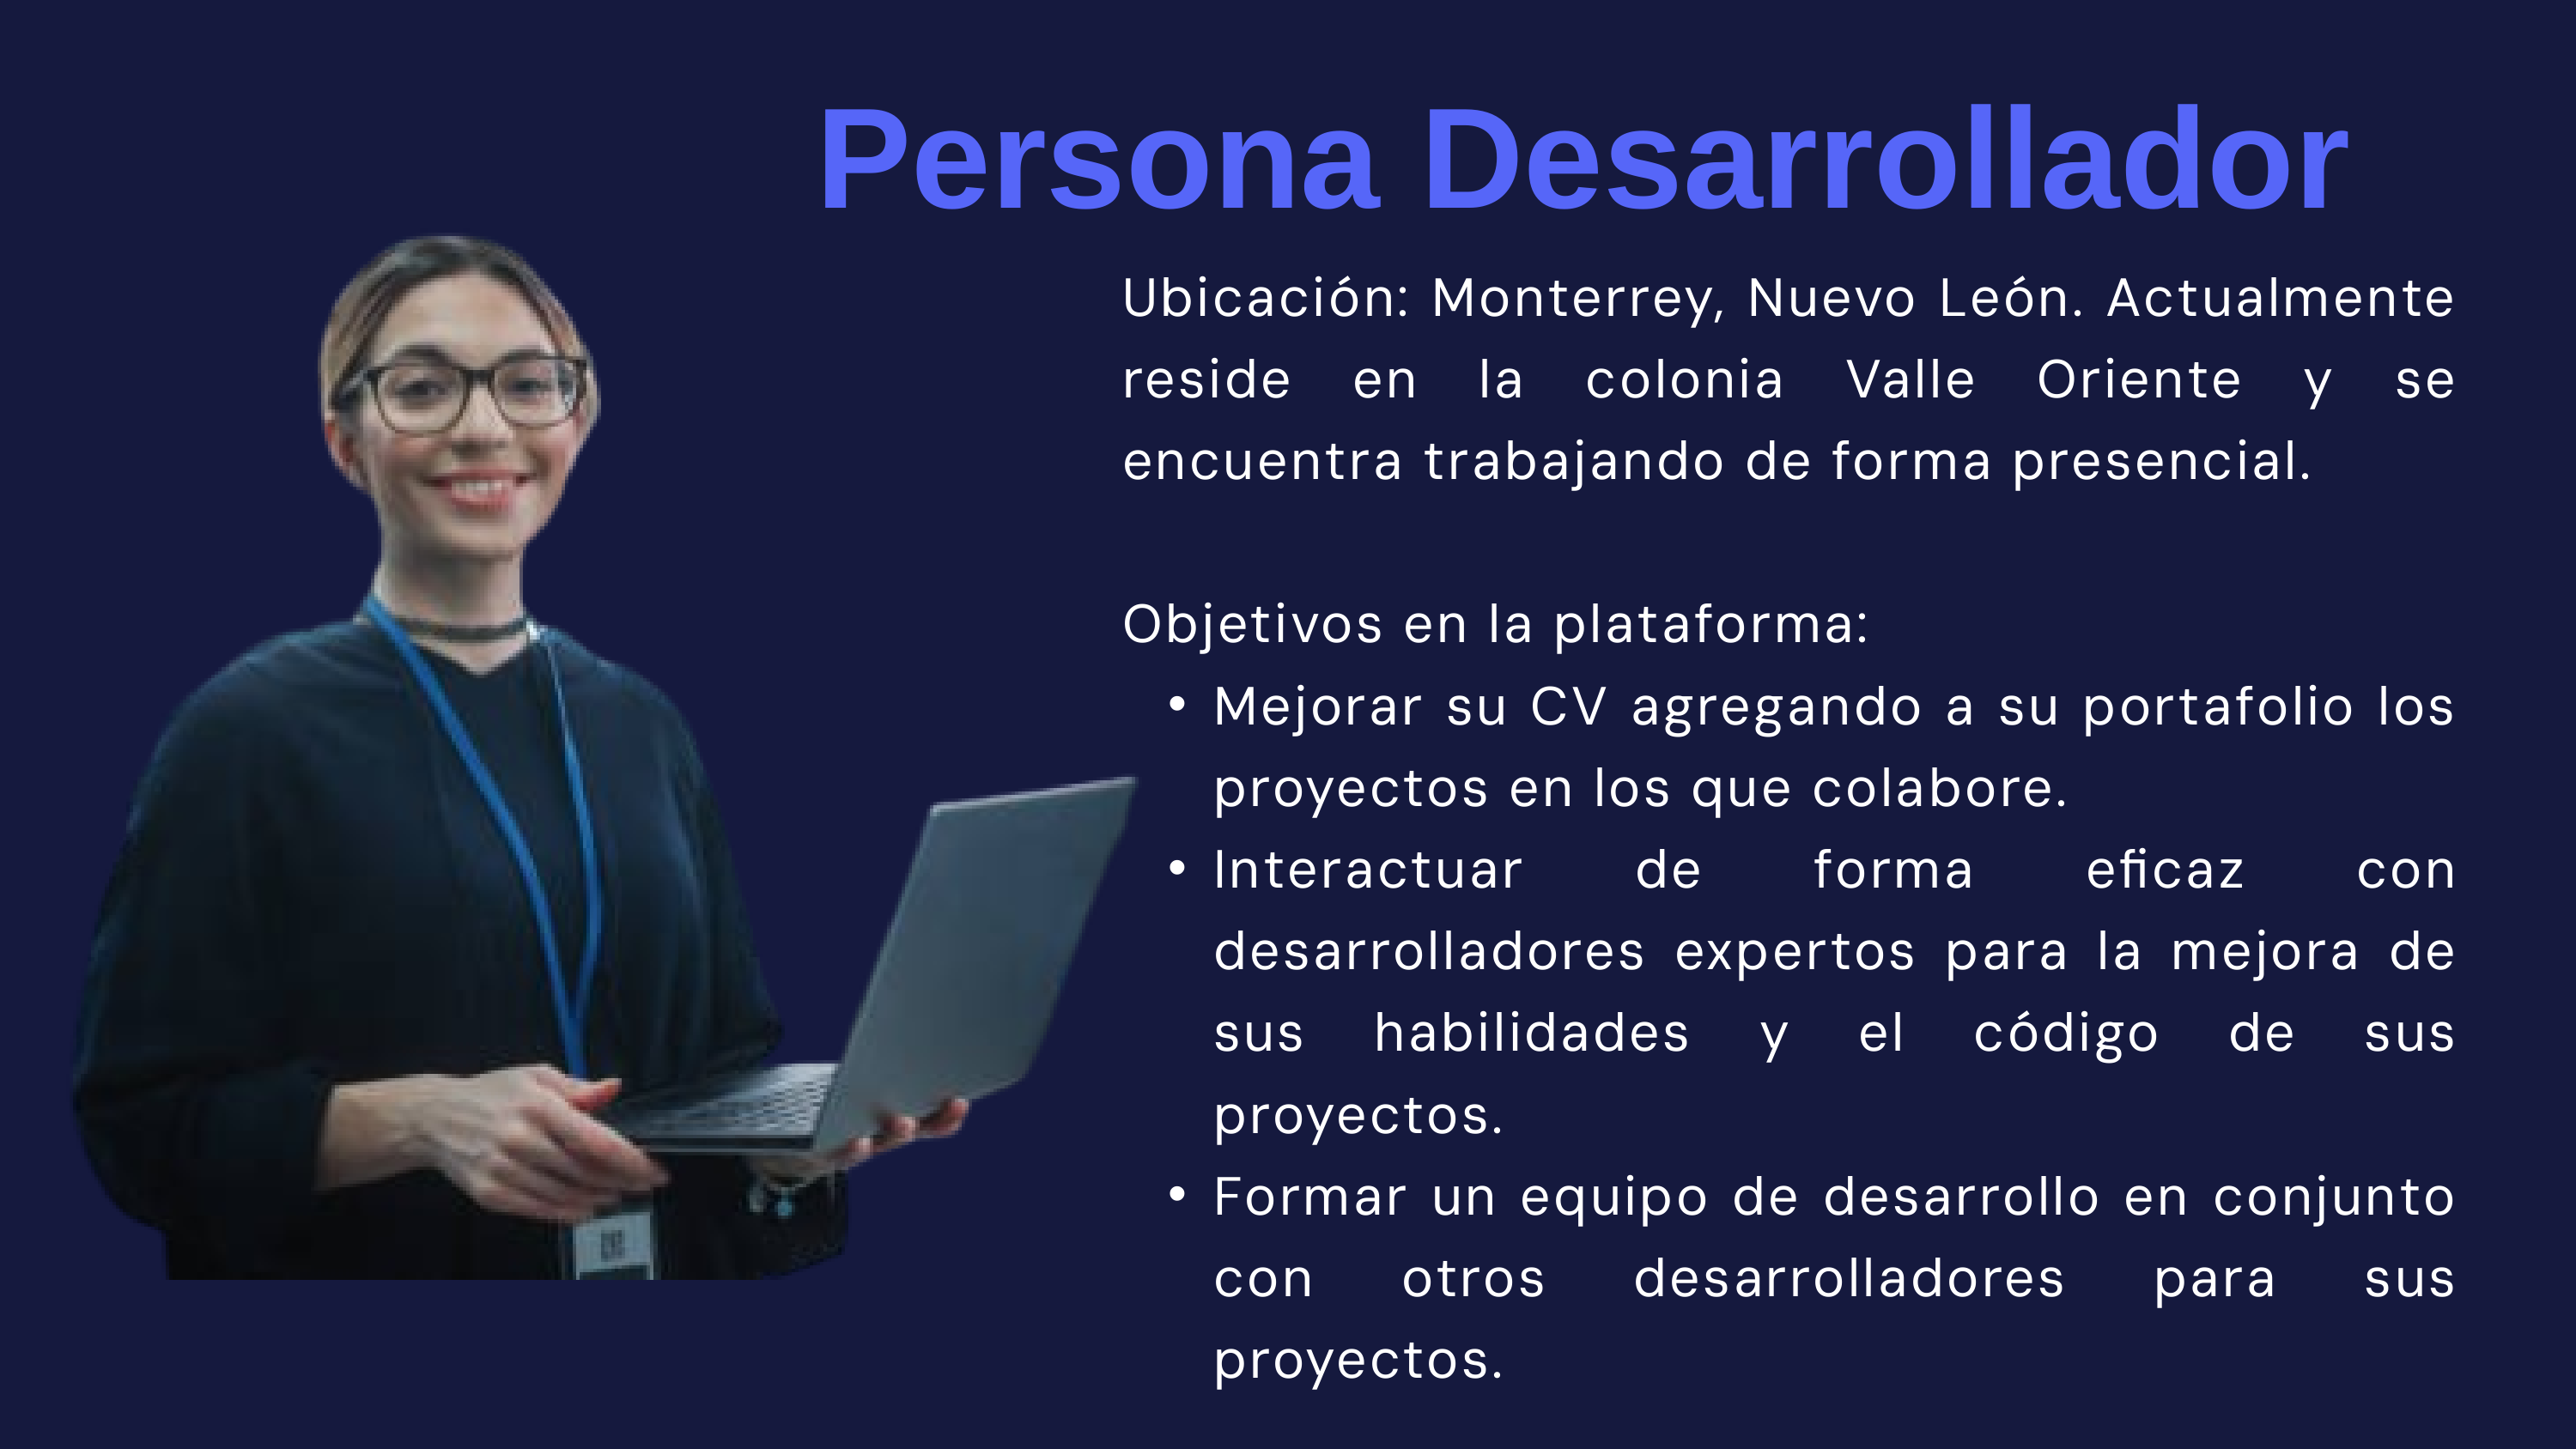

Persona Desarrollador

Ubicación: Monterrey, Nuevo León. Actualmente reside en la colonia Valle Oriente y se encuentra trabajando de forma presencial.

Objetivos en la plataforma:
Mejorar su CV agregando a su portafolio los proyectos en los que colabore.
Interactuar de forma eficaz con desarrolladores expertos para la mejora de sus habilidades y el código de sus proyectos.
Formar un equipo de desarrollo en conjunto con otros desarrolladores para sus proyectos.